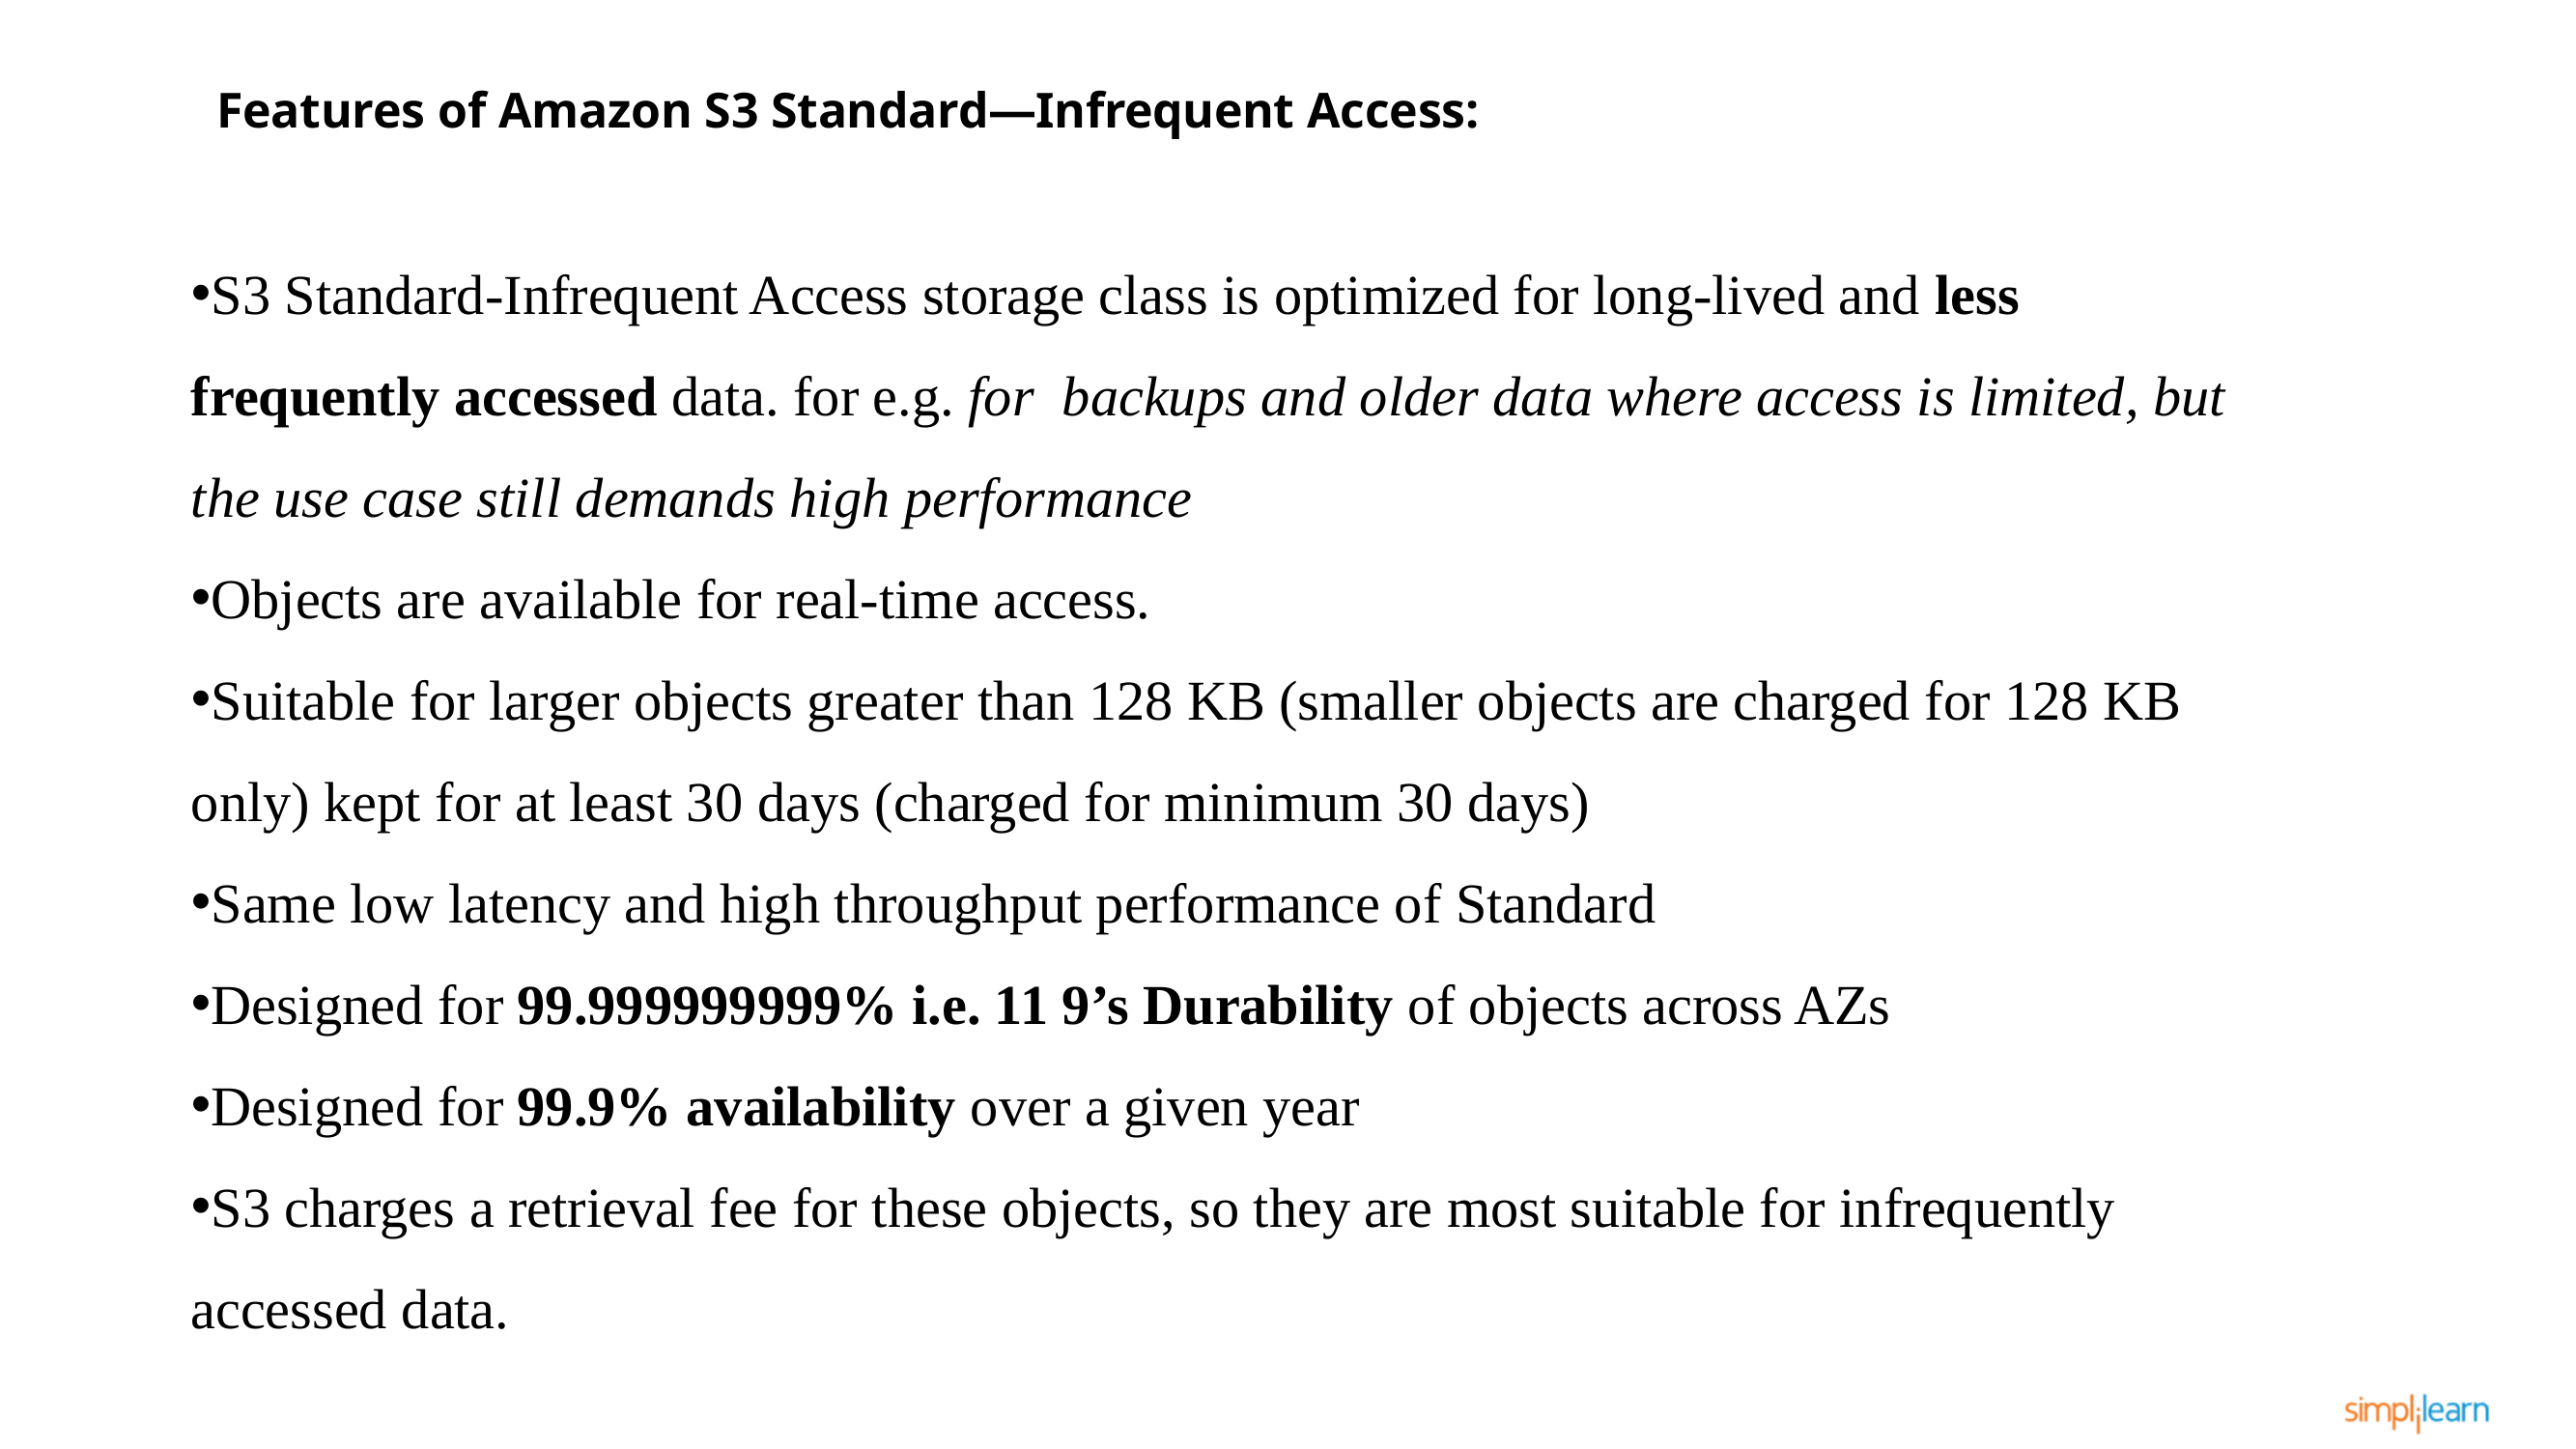

Features of Amazon S3 Standard—Infrequent Access:
S3 Standard-Infrequent Access storage class is optimized for long-lived and less frequently accessed data. for e.g. for  backups and older data where access is limited, but the use case still demands high performance
Objects are available for real-time access.
Suitable for larger objects greater than 128 KB (smaller objects are charged for 128 KB only) kept for at least 30 days (charged for minimum 30 days)
Same low latency and high throughput performance of Standard
Designed for 99.999999999% i.e. 11 9’s Durability of objects across AZs
Designed for 99.9% availability over a given year
S3 charges a retrieval fee for these objects, so they are most suitable for infrequently accessed data.